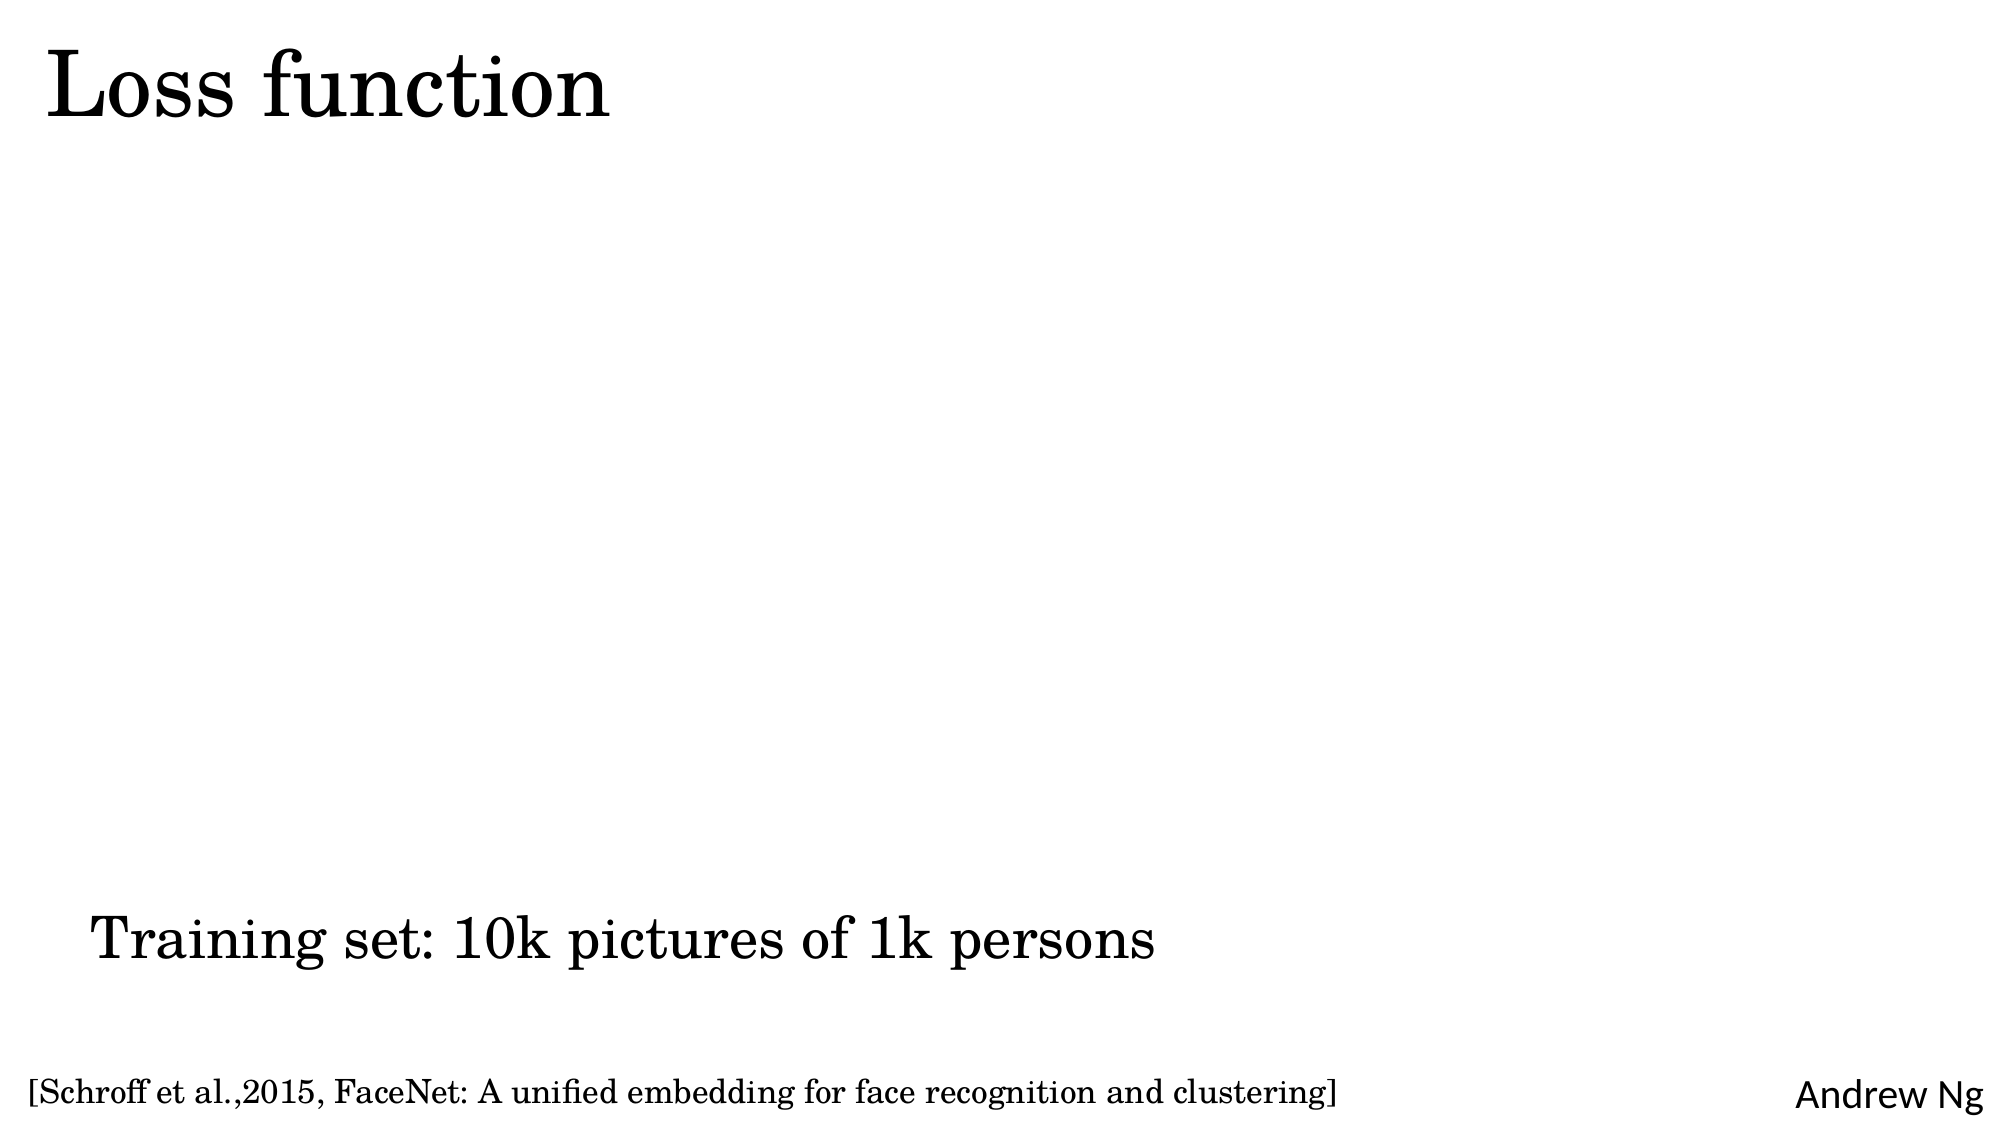

# Loss function
Training set: 10k pictures of 1k persons
[Schroff et al.,2015, FaceNet: A unified embedding for face recognition and clustering]